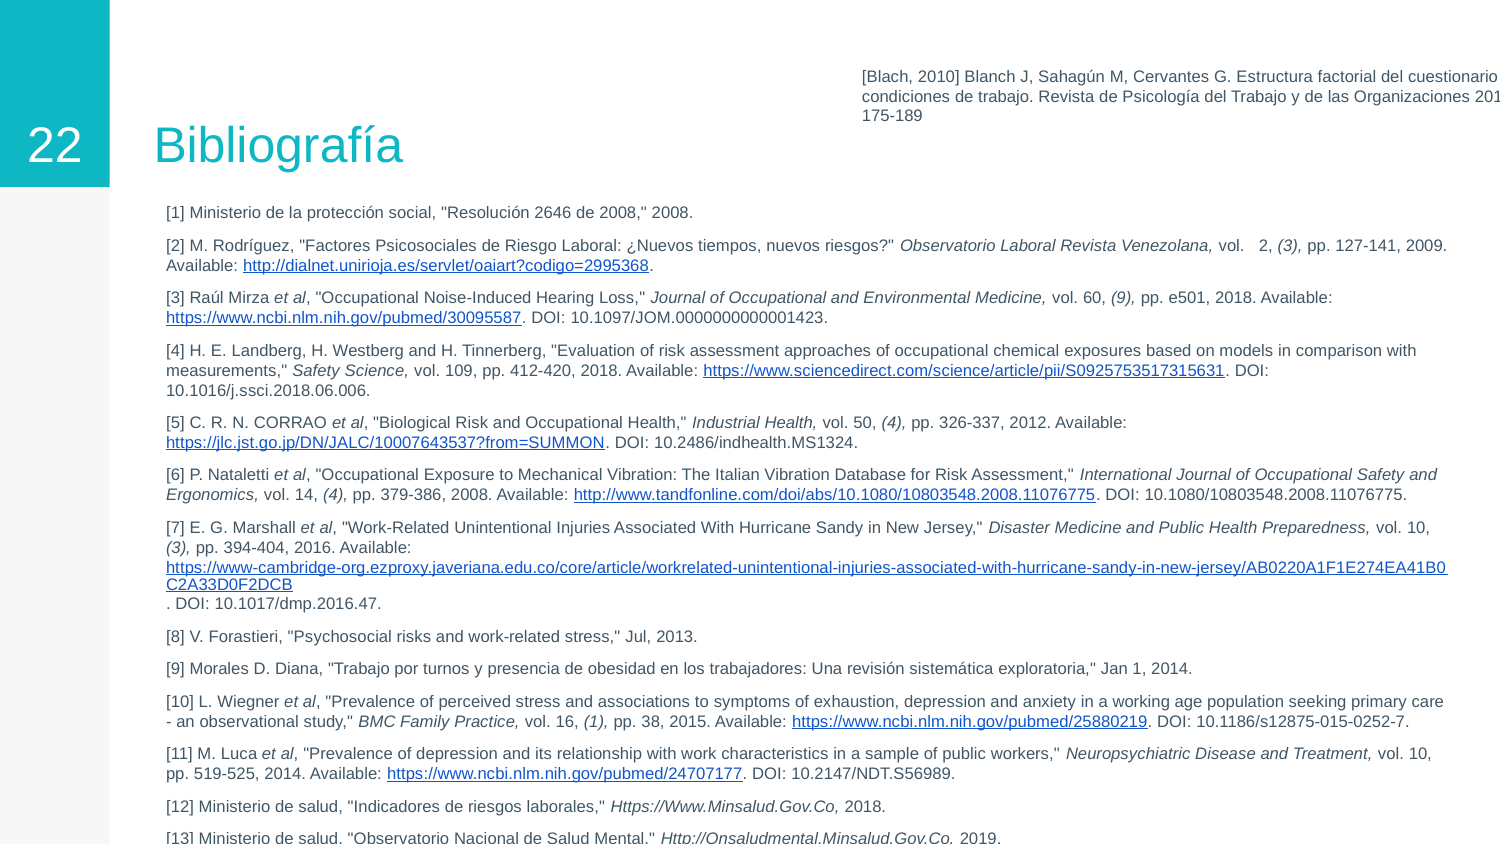

22
# Bibliografía
[Blach, 2010] Blanch J, Sahagún M, Cervantes G. Estructura factorial del cuestionario de condiciones de trabajo. Revista de Psicología del Trabajo y de las Organizaciones 2010; 26(3): 175-189
[1] Ministerio de la protección social, "Resolución 2646 de 2008," 2008.
[2] M. Rodríguez, "Factores Psicosociales de Riesgo Laboral: ¿Nuevos tiempos, nuevos riesgos?" Observatorio Laboral Revista Venezolana, vol.   2, (3), pp. 127-141, 2009. Available: http://dialnet.unirioja.es/servlet/oaiart?codigo=2995368.
[3] Raúl Mirza et al, "Occupational Noise-Induced Hearing Loss," Journal of Occupational and Environmental Medicine, vol. 60, (9), pp. e501, 2018. Available: https://www.ncbi.nlm.nih.gov/pubmed/30095587. DOI: 10.1097/JOM.0000000000001423.
[4] H. E. Landberg, H. Westberg and H. Tinnerberg, "Evaluation of risk assessment approaches of occupational chemical exposures based on models in comparison with measurements," Safety Science, vol. 109, pp. 412-420, 2018. Available: https://www.sciencedirect.com/science/article/pii/S0925753517315631. DOI: 10.1016/j.ssci.2018.06.006.
[5] C. R. N. CORRAO et al, "Biological Risk and Occupational Health," Industrial Health, vol. 50, (4), pp. 326-337, 2012. Available: https://jlc.jst.go.jp/DN/JALC/10007643537?from=SUMMON. DOI: 10.2486/indhealth.MS1324.
[6] P. Nataletti et al, "Occupational Exposure to Mechanical Vibration: The Italian Vibration Database for Risk Assessment," International Journal of Occupational Safety and Ergonomics, vol. 14, (4), pp. 379-386, 2008. Available: http://www.tandfonline.com/doi/abs/10.1080/10803548.2008.11076775. DOI: 10.1080/10803548.2008.11076775.
[7] E. G. Marshall et al, "Work-Related Unintentional Injuries Associated With Hurricane Sandy in New Jersey," Disaster Medicine and Public Health Preparedness, vol. 10, (3), pp. 394-404, 2016. Available: https://www-cambridge-org.ezproxy.javeriana.edu.co/core/article/workrelated-unintentional-injuries-associated-with-hurricane-sandy-in-new-jersey/AB0220A1F1E274EA41B0C2A33D0F2DCB. DOI: 10.1017/dmp.2016.47.
[8] V. Forastieri, "Psychosocial risks and work-related stress," Jul, 2013.
[9] Morales D. Diana, "Trabajo por turnos y presencia de obesidad en los trabajadores: Una revisión sistemática exploratoria," Jan 1, 2014.
[10] L. Wiegner et al, "Prevalence of perceived stress and associations to symptoms of exhaustion, depression and anxiety in a working age population seeking primary care - an observational study," BMC Family Practice, vol. 16, (1), pp. 38, 2015. Available: https://www.ncbi.nlm.nih.gov/pubmed/25880219. DOI: 10.1186/s12875-015-0252-7.
[11] M. Luca et al, "Prevalence of depression and its relationship with work characteristics in a sample of public workers," Neuropsychiatric Disease and Treatment, vol. 10, pp. 519-525, 2014. Available: https://www.ncbi.nlm.nih.gov/pubmed/24707177. DOI: 10.2147/NDT.S56989.
[12] Ministerio de salud, "Indicadores de riesgos laborales," Https://Www.Minsalud.Gov.Co, 2018.
[13] Ministerio de salud, "Observatorio Nacional de Salud Mental," Http://Onsaludmental.Minsalud.Gov.Co, 2019.